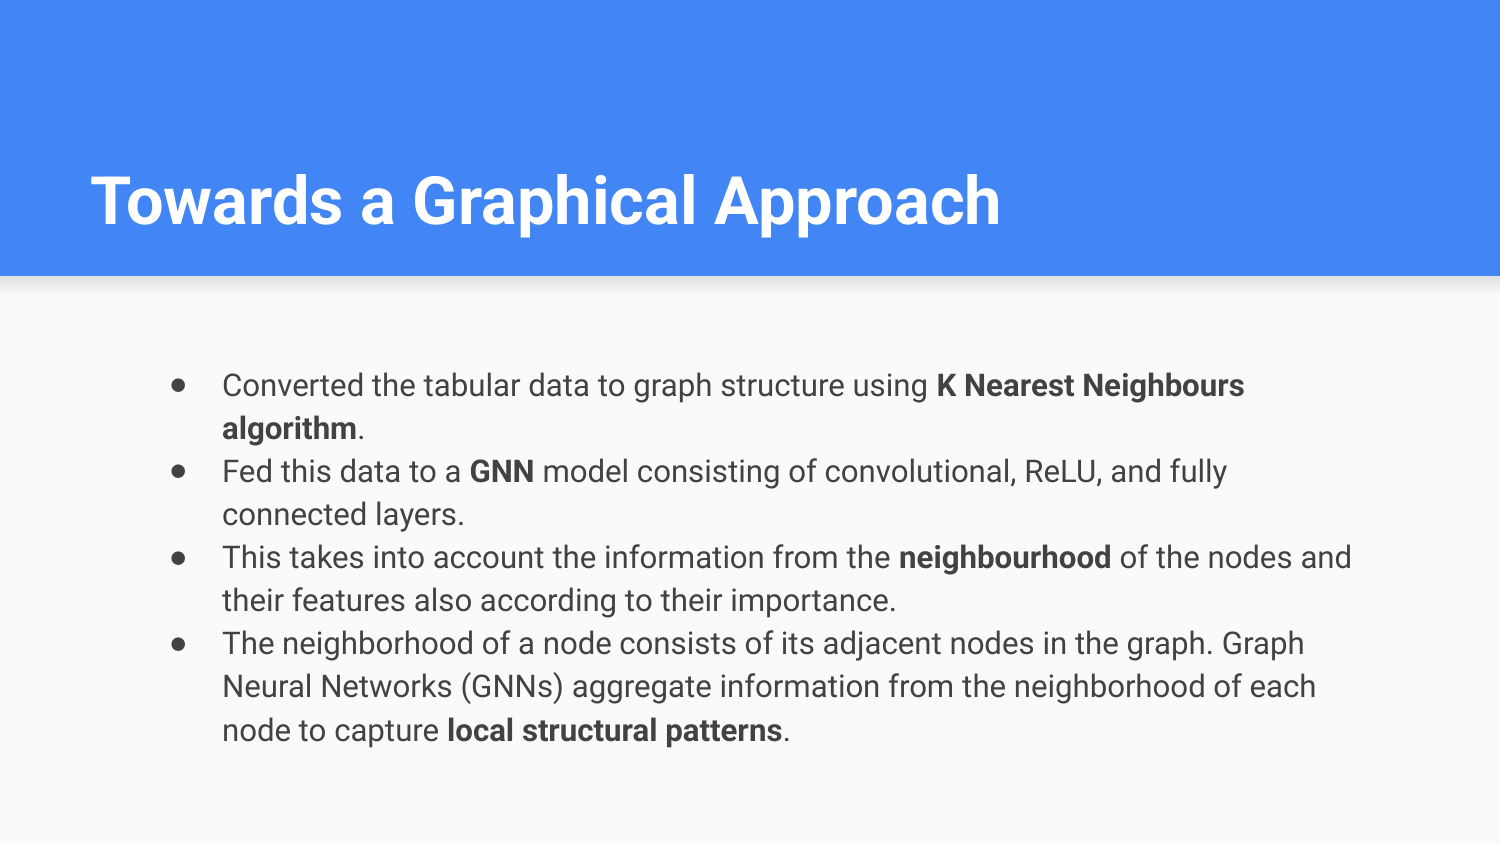

# Towards a Graphical Approach
Converted the tabular data to graph structure using K Nearest Neighbours algorithm.
Fed this data to a GNN model consisting of convolutional, ReLU, and fully connected layers.
This takes into account the information from the neighbourhood of the nodes and their features also according to their importance.
The neighborhood of a node consists of its adjacent nodes in the graph. Graph Neural Networks (GNNs) aggregate information from the neighborhood of each node to capture local structural patterns.